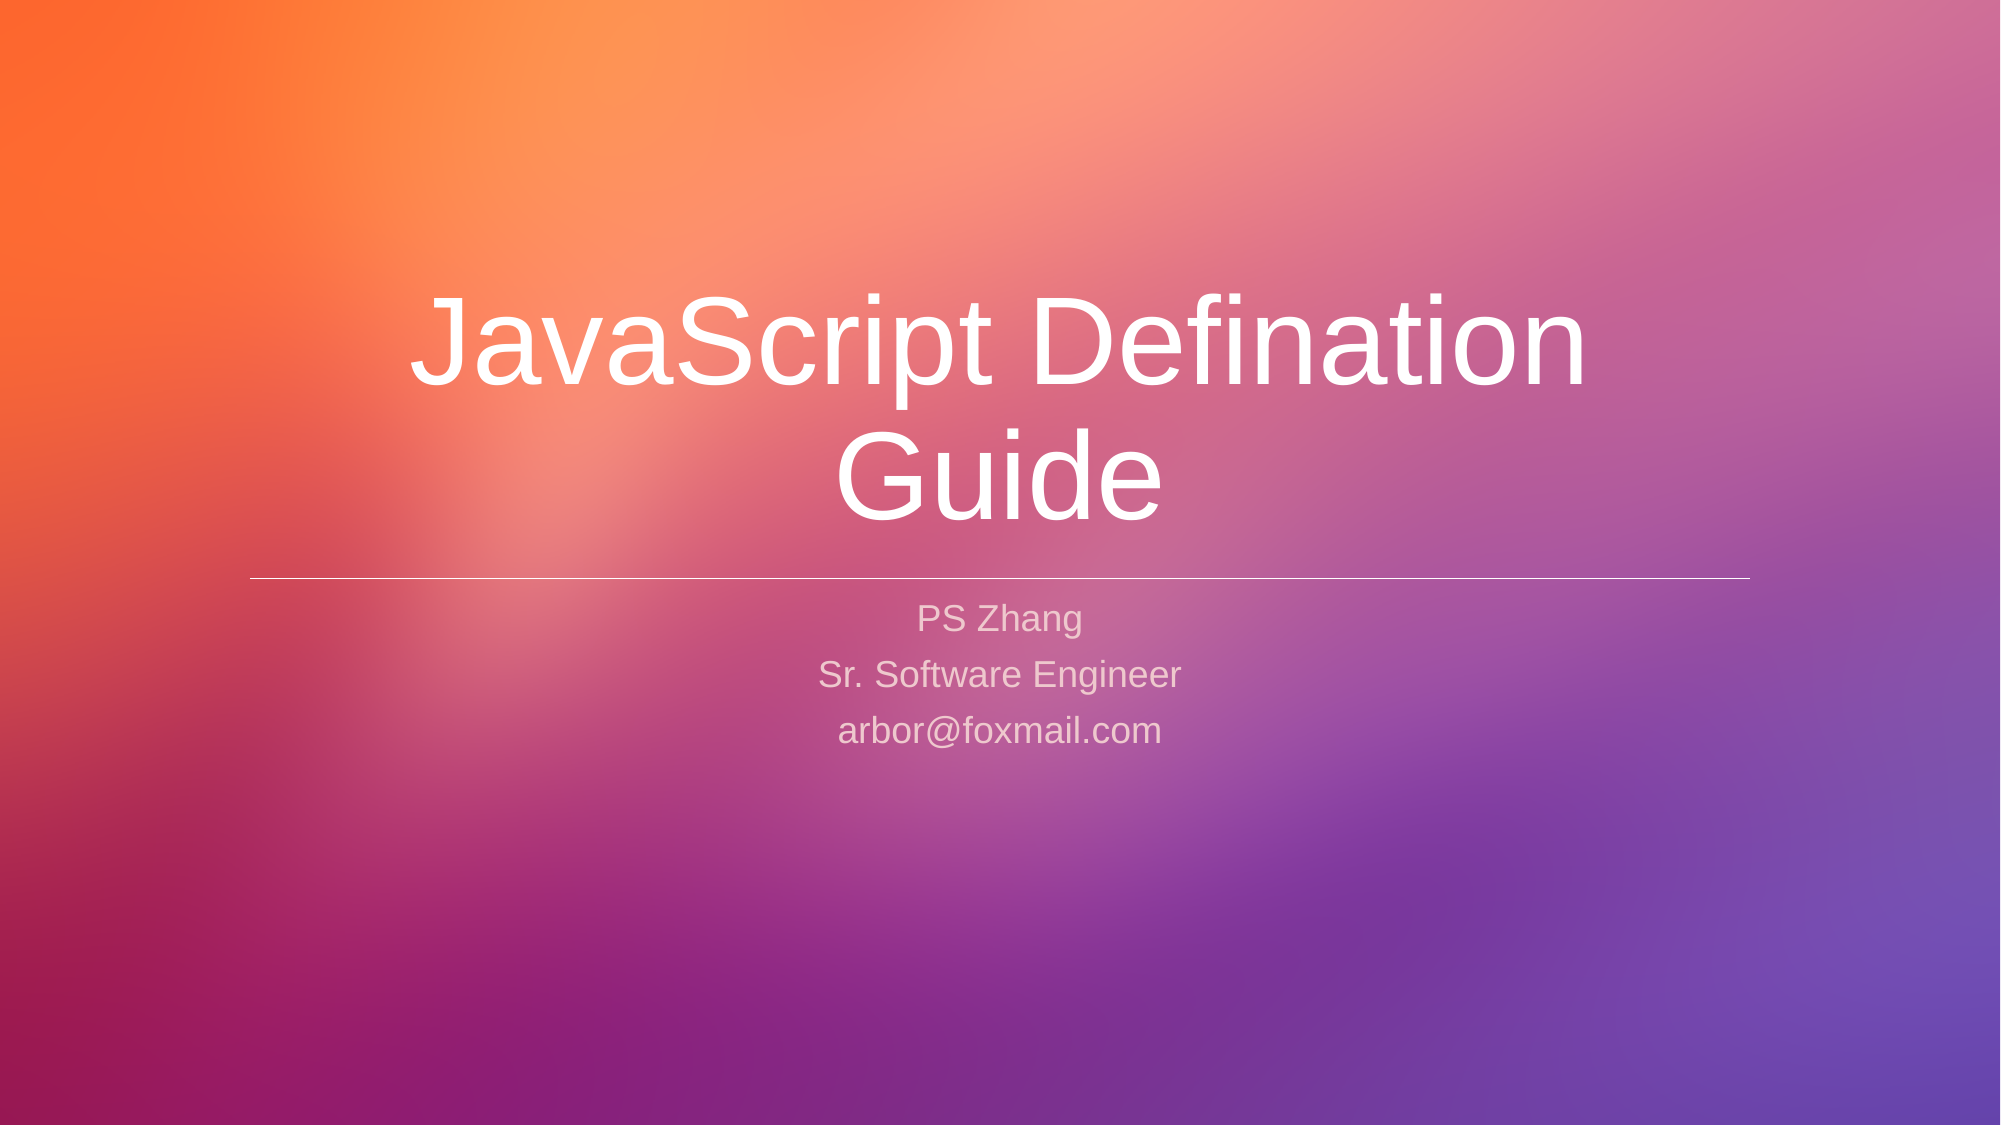

# JavaScript Defination Guide
PS Zhang
Sr. Software Engineer
arbor@foxmail.com